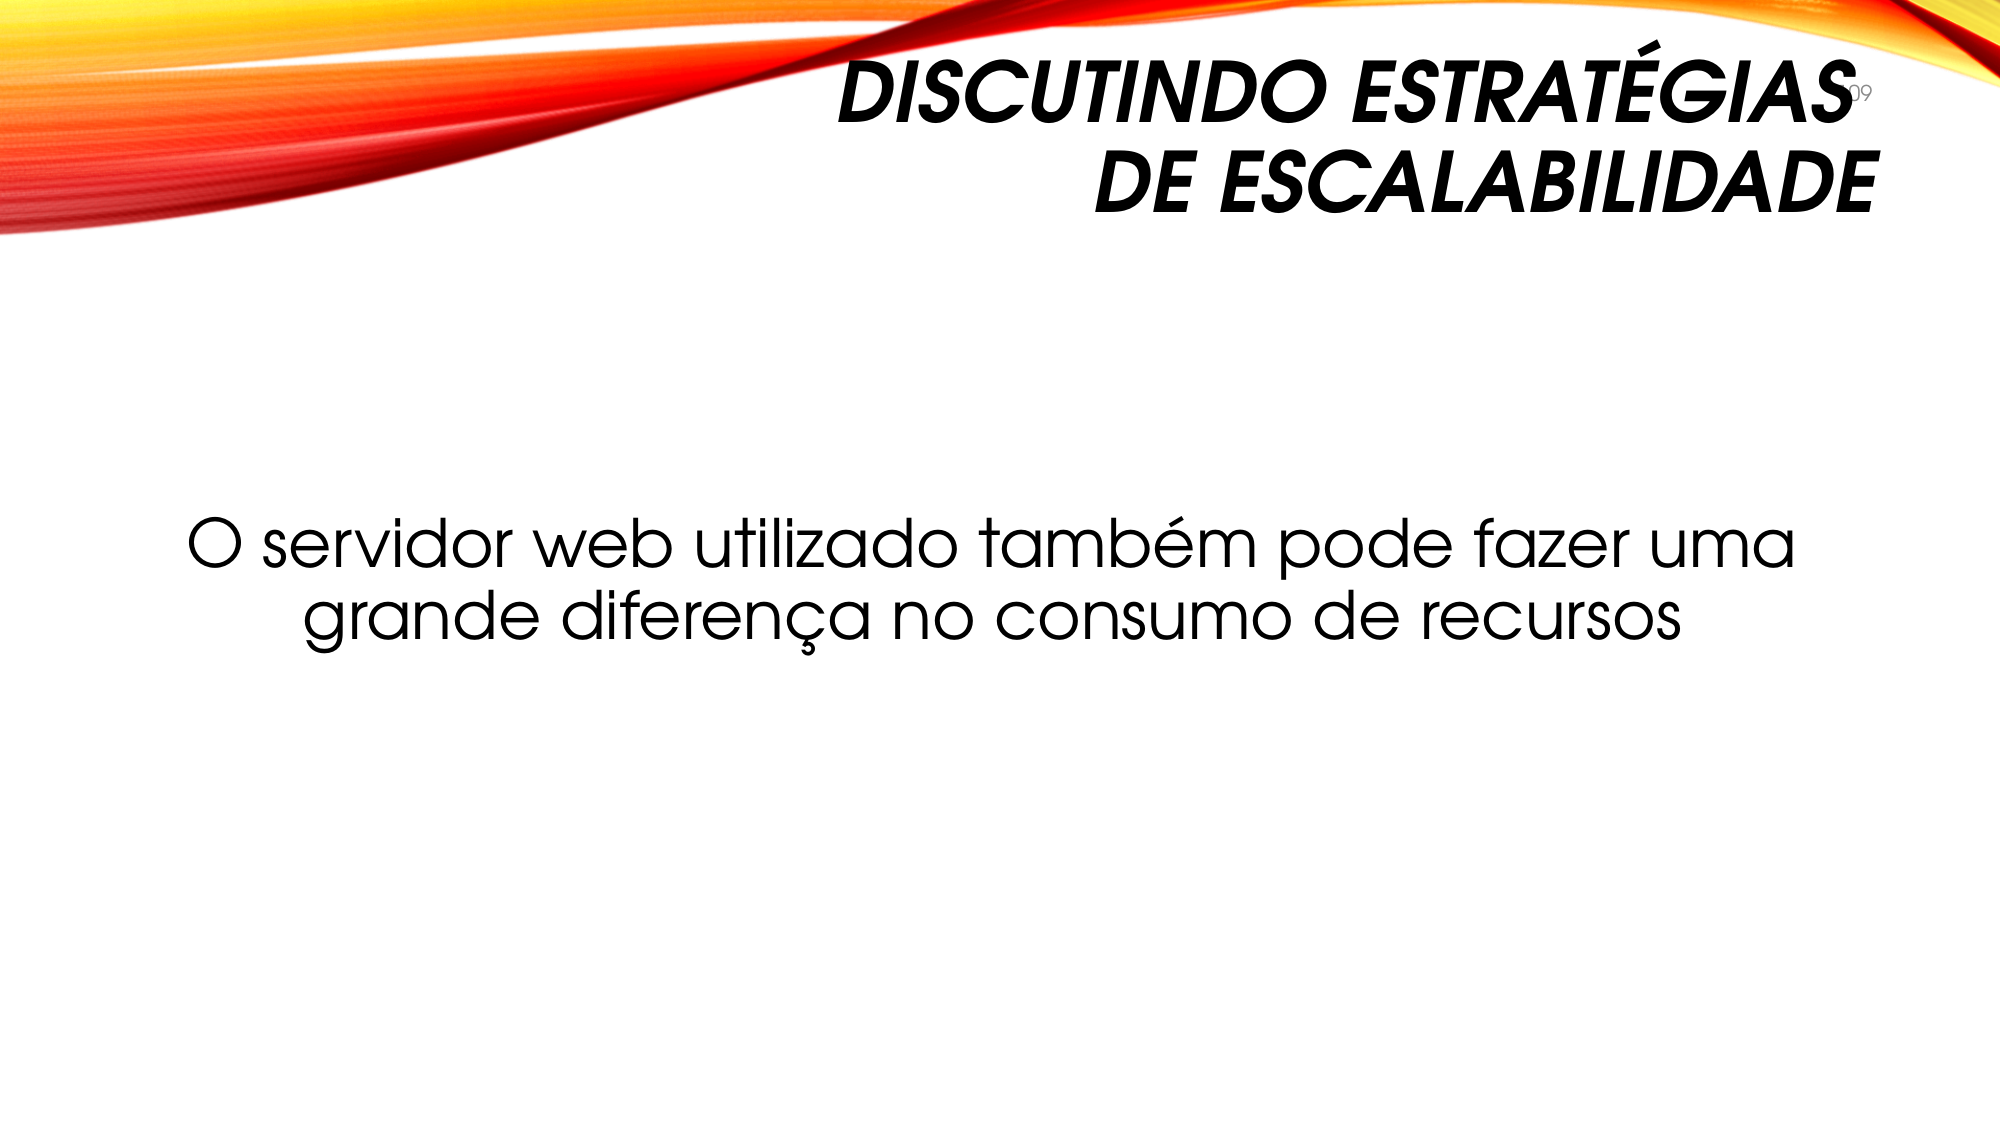

Discutindo estraTéGias
de escalabilidade
109
O servidor web utilizado também pode fazer uma grande diferença no consumo de recursos